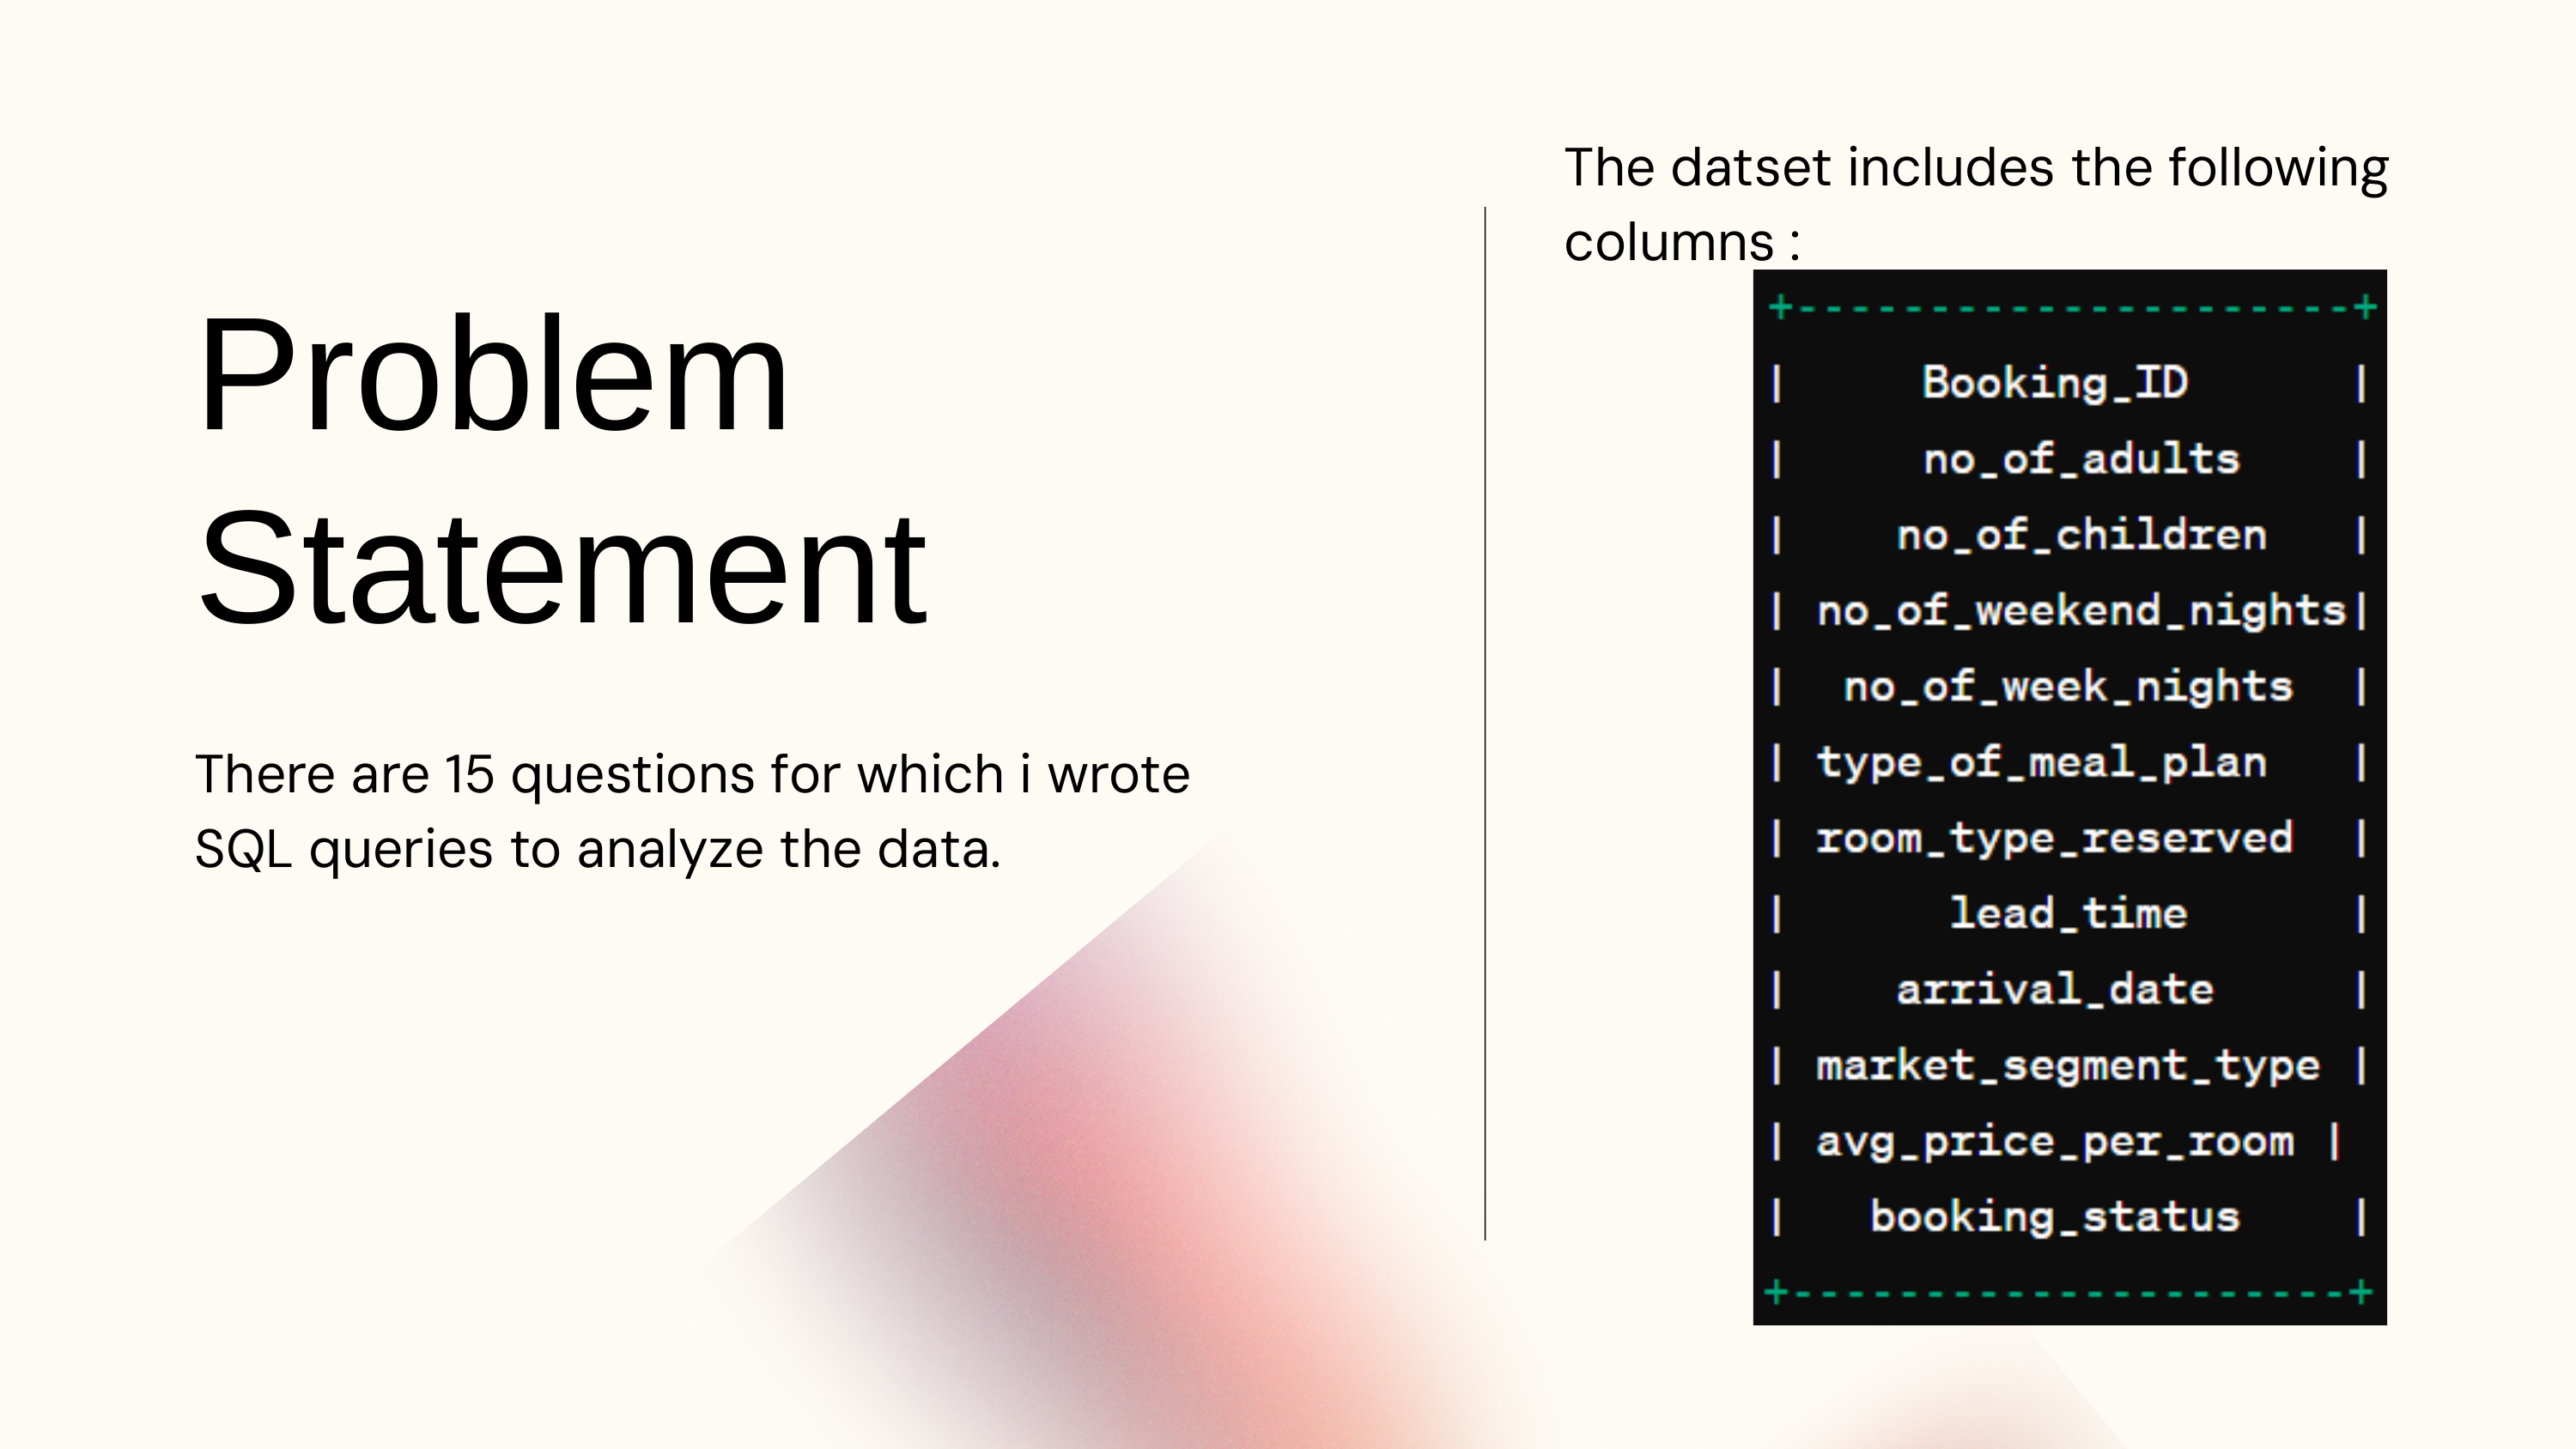

The datset includes the following columns :
Problem
Statement
There are 15 questions for which i wrote SQL queries to analyze the data.